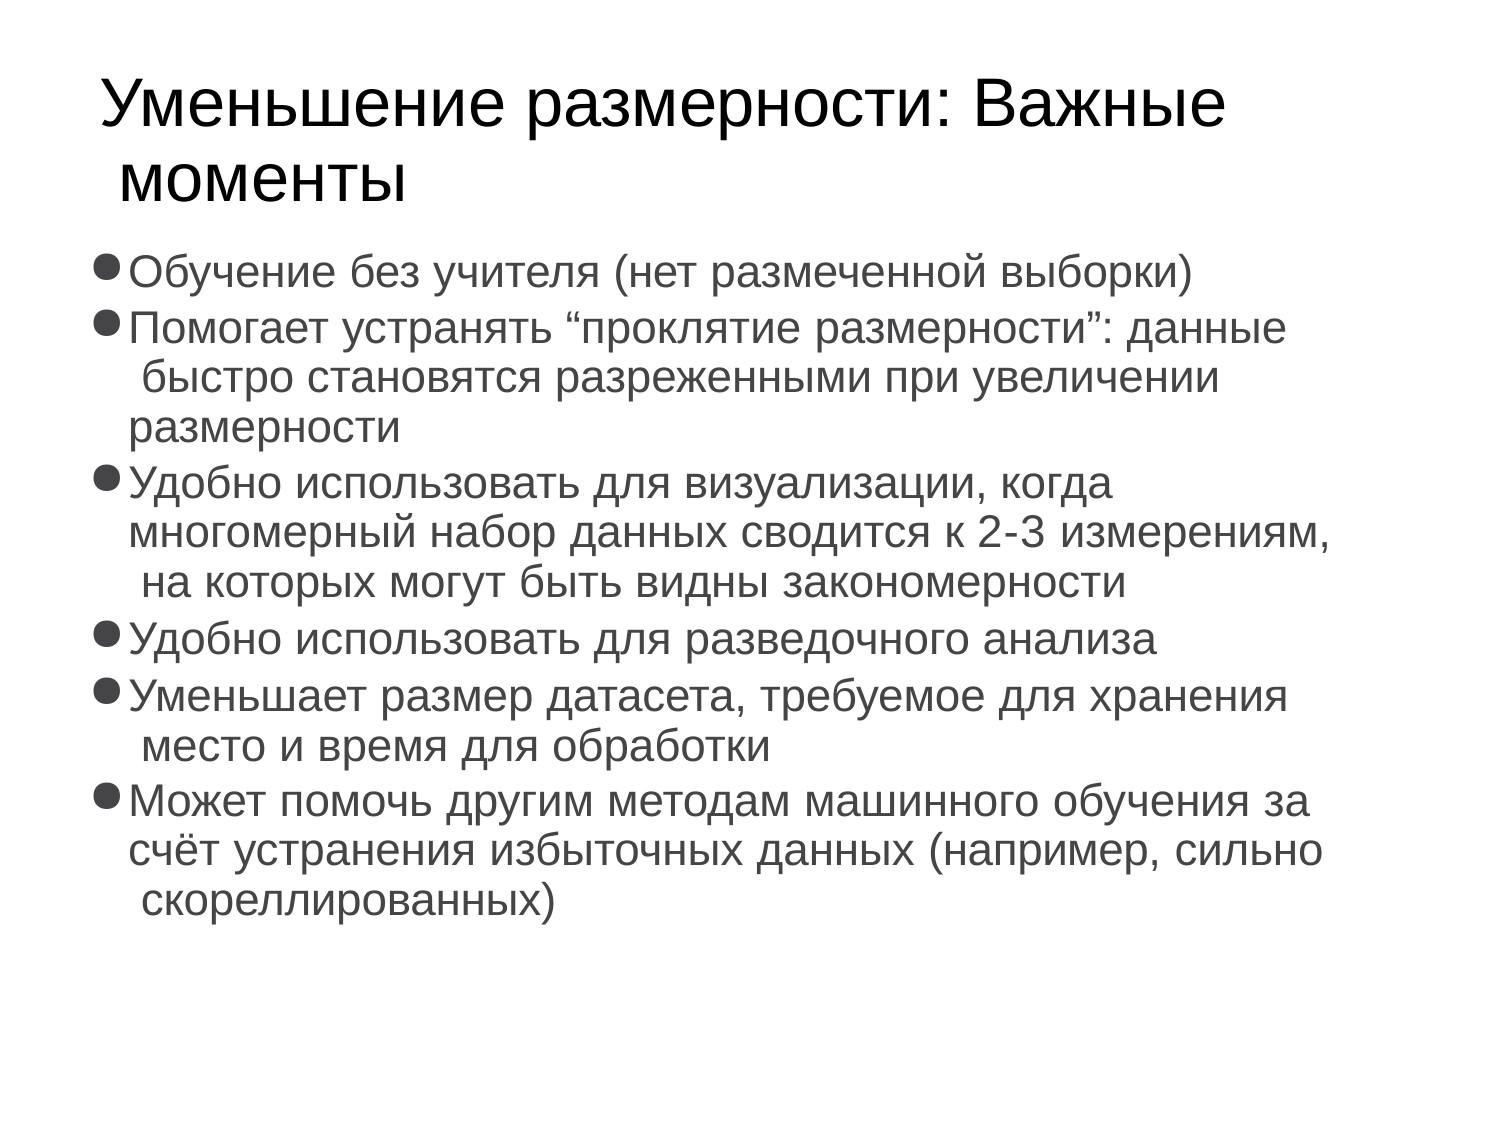

# Уменьшение размерности: Важные  моменты
Обучение без учителя (нет размеченной выборки)
Помогает устранять “проклятие размерности”: данные  быстро становятся разреженными при увеличении  размерности
Удобно использовать для визуализации, когда  многомерный набор данных сводится к 2-3 измерениям,  на которых могут быть видны закономерности
Удобно использовать для разведочного анализа
Уменьшает размер датасета, требуемое для хранения  место и время для обработки
Может помочь другим методам машинного обучения за  счёт устранения избыточных данных (например, сильно  скореллированных)